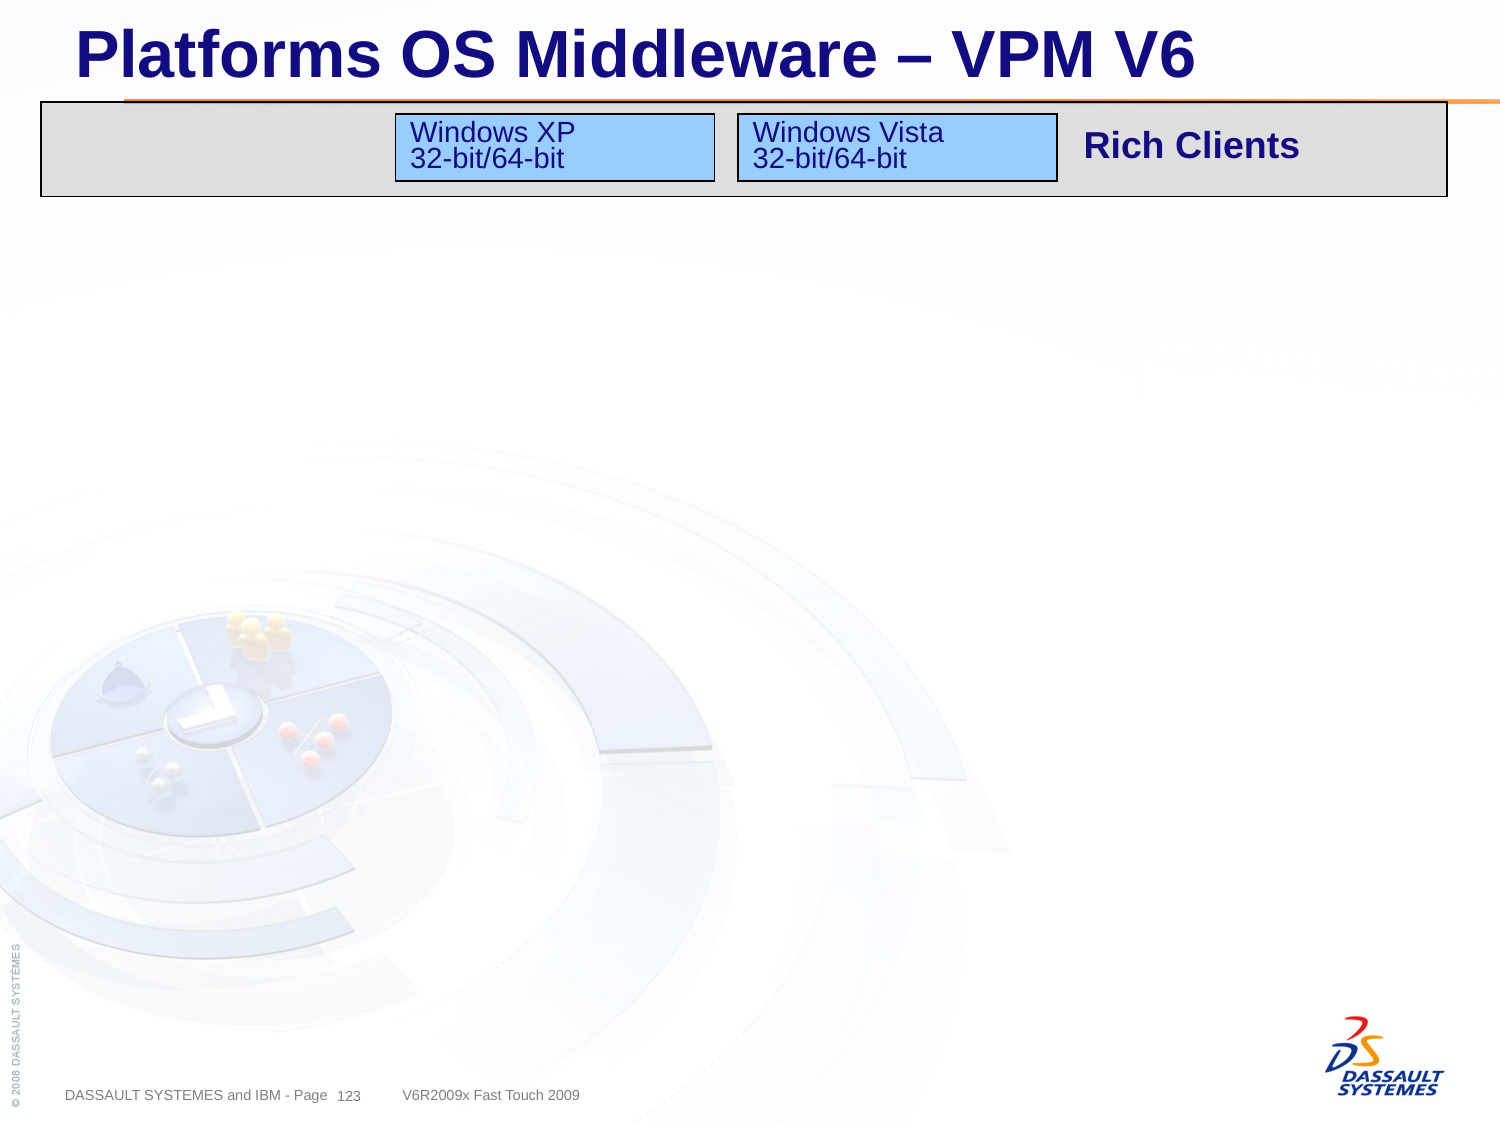

# Platforms OS Middleware – VPM V6

Windows XP
32-bit/64-bit
Windows Vista
32-bit/64-bit
Rich Clients